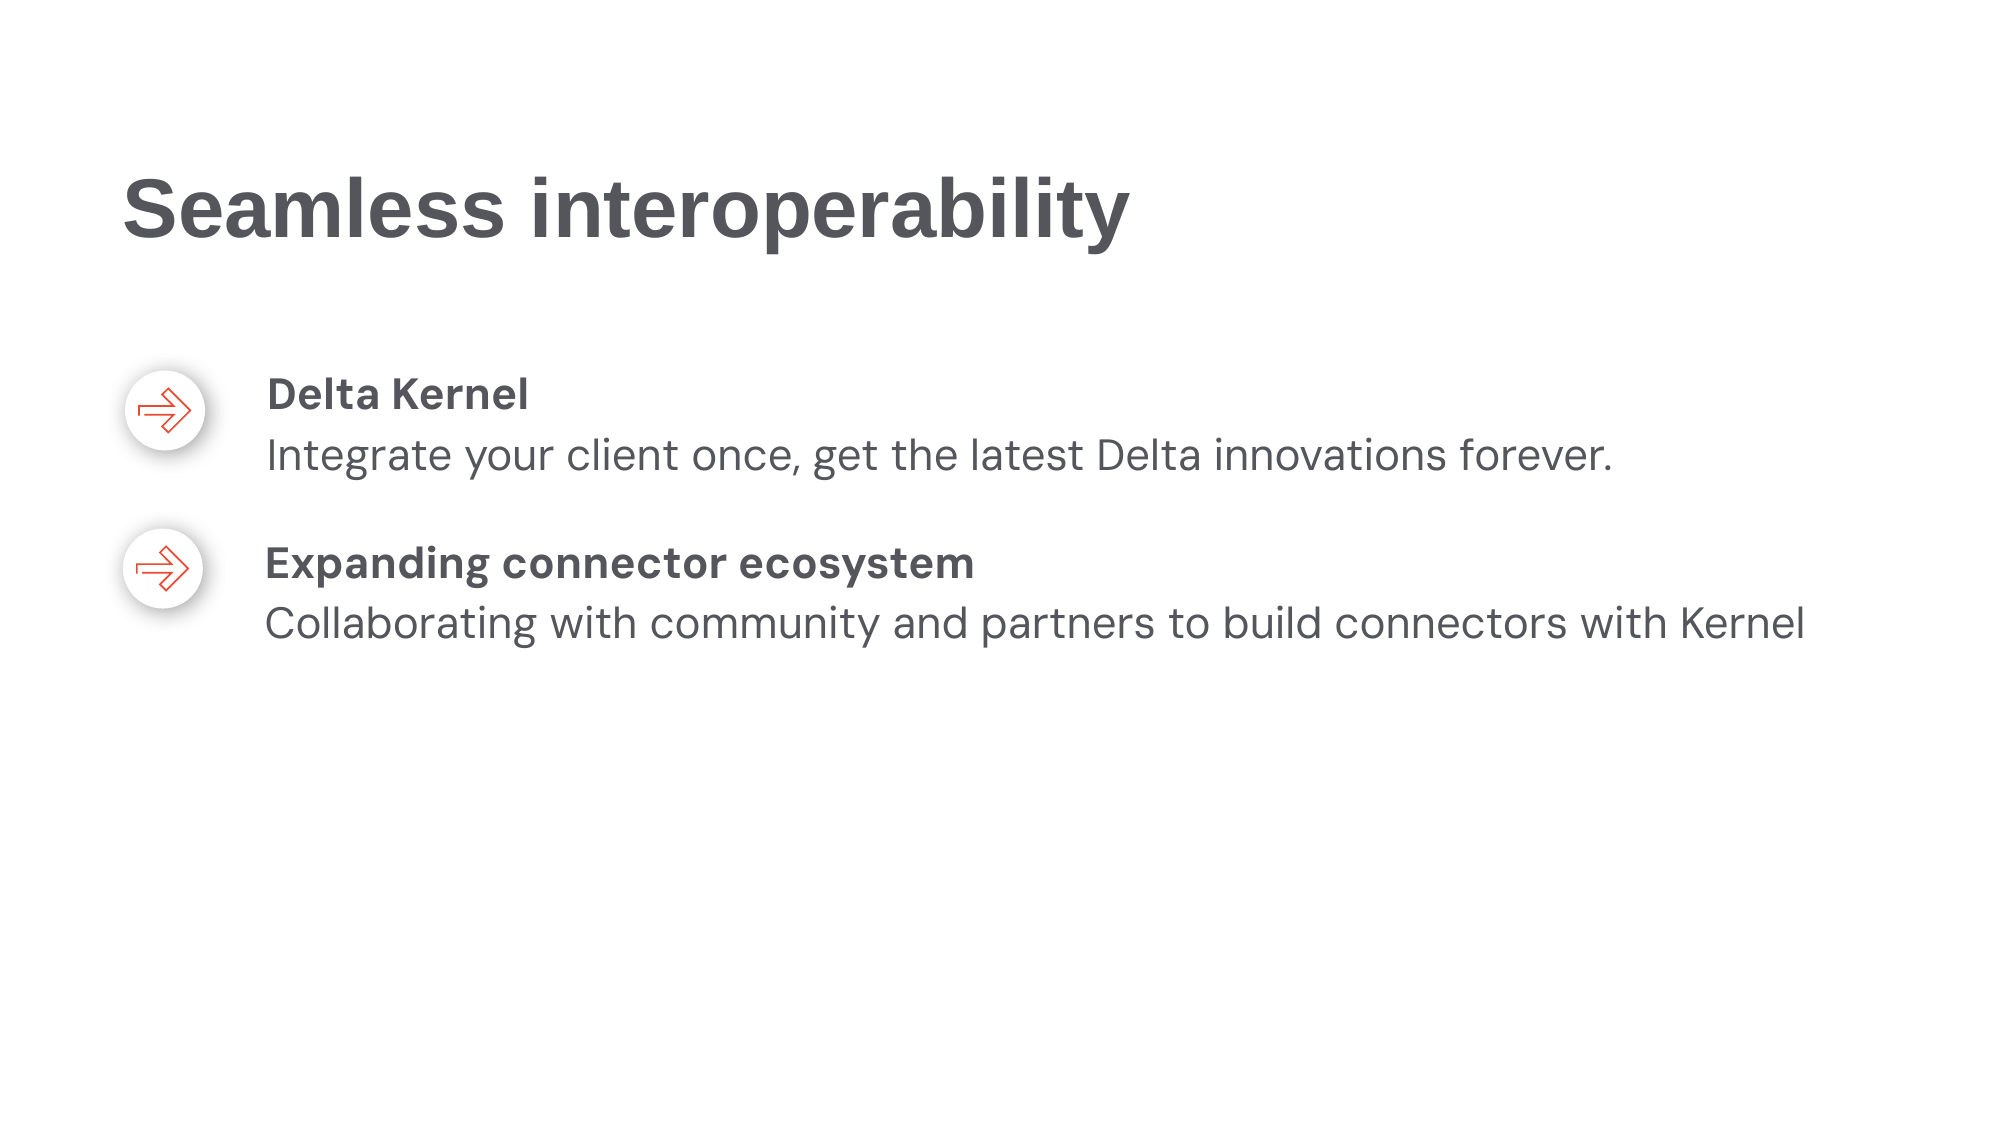

# Seamless interoperability
Delta Kernel
Integrate your client once, get the latest Delta innovations forever.

Expanding connector ecosystem
Collaborating with community and partners to build connectors with Kernel